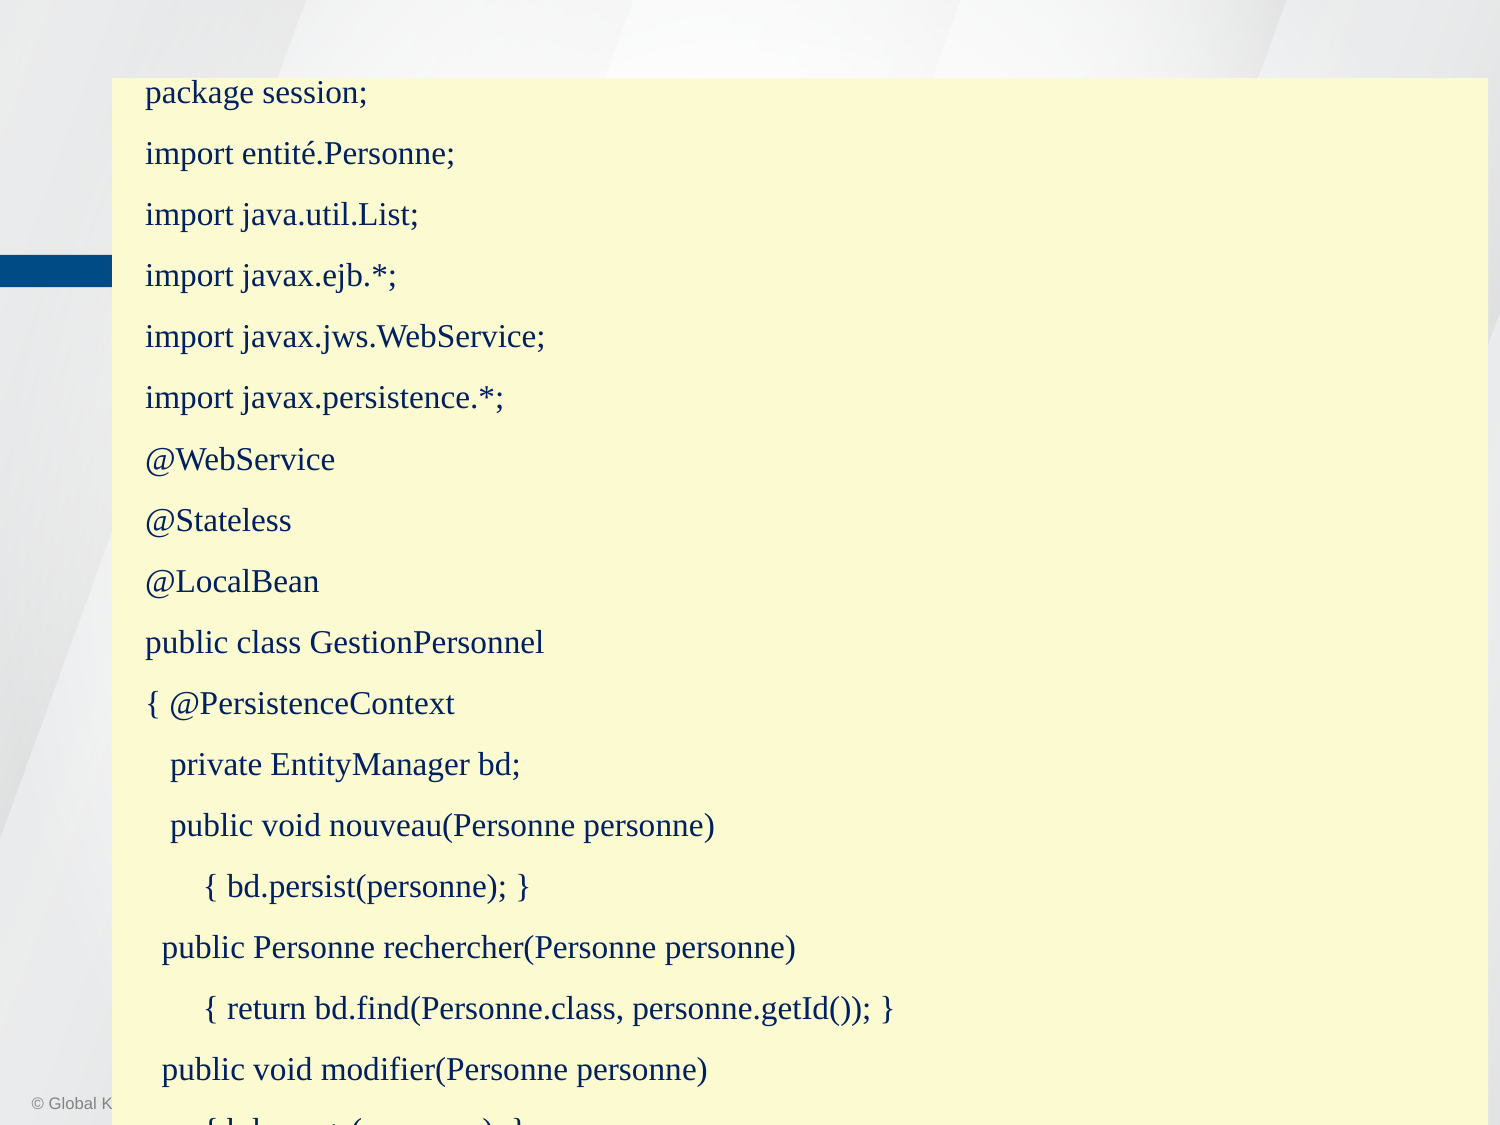

package session;
    import entité.Personne;
    import java.util.List;
    import javax.ejb.*;
    import javax.jws.WebService;
    import javax.persistence.*;
    @WebService
    @Stateless
    @LocalBean
    public class GestionPersonnel
    { @PersistenceContext
       private EntityManager bd;
       public void nouveau(Personne personne)
           { bd.persist(personne); }
      public Personne rechercher(Personne personne)
           { return bd.find(Personne.class, personne.getId()); }
      public void modifier(Personne personne)
           { bd.merge(personne); }
     public void supprimer(Personne personne)
          { bd.remove(rechercher(personne)); }
     public List<Personne> listePersonnels()
           { Query requête = bd.createNamedQuery("toutLePersonnel");
              return requête.getResultList();
            }
 }